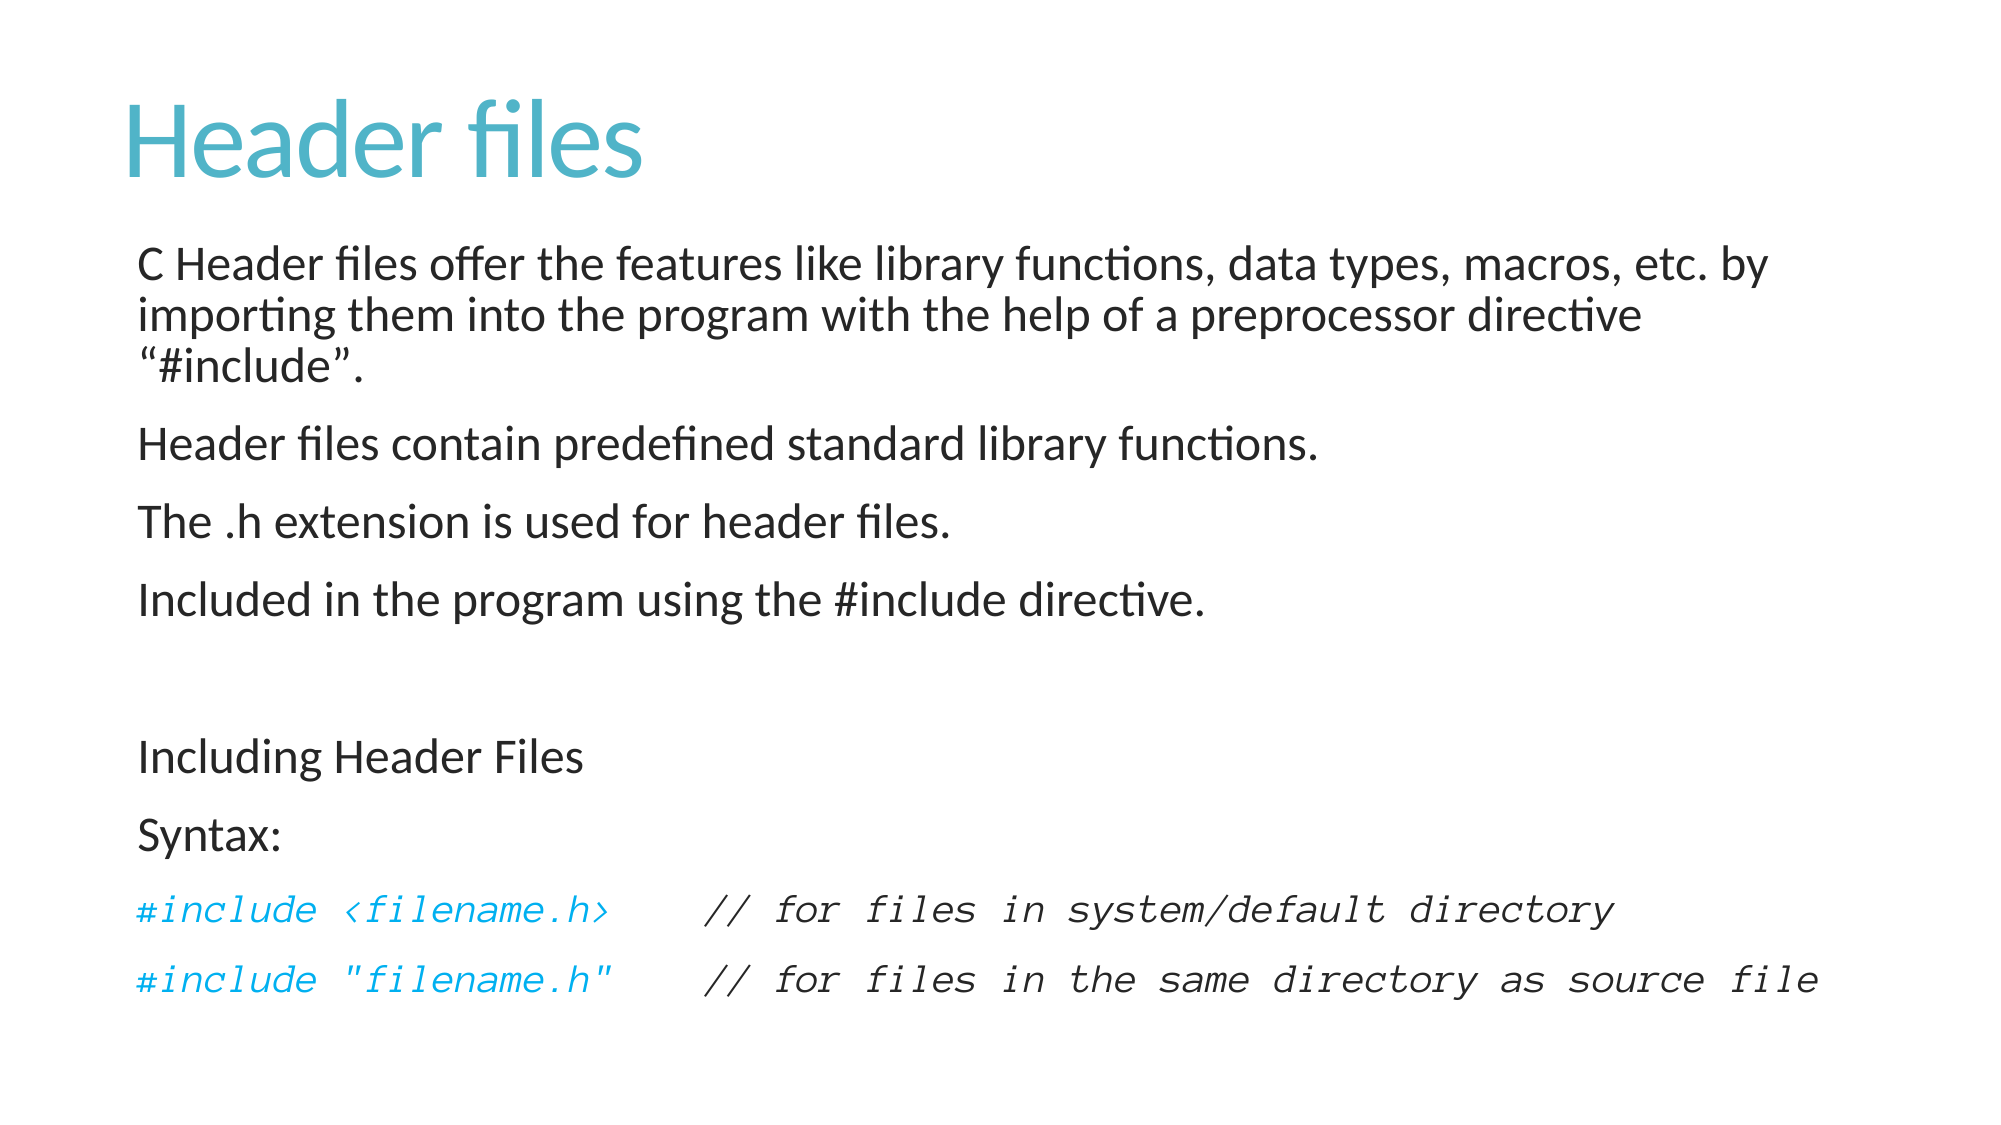

# Header files

C Header files offer the features like library functions, data types, macros, etc. by importing them into the program with the help of a preprocessor directive “#include”.
Header files contain predefined standard library functions.
The .h extension is used for header files.
Included in the program using the #include directive.

Including Header Files
Syntax:
#include <filename.h>    // for files in system/default directory
#include "filename.h"    // for files in the same directory as source file